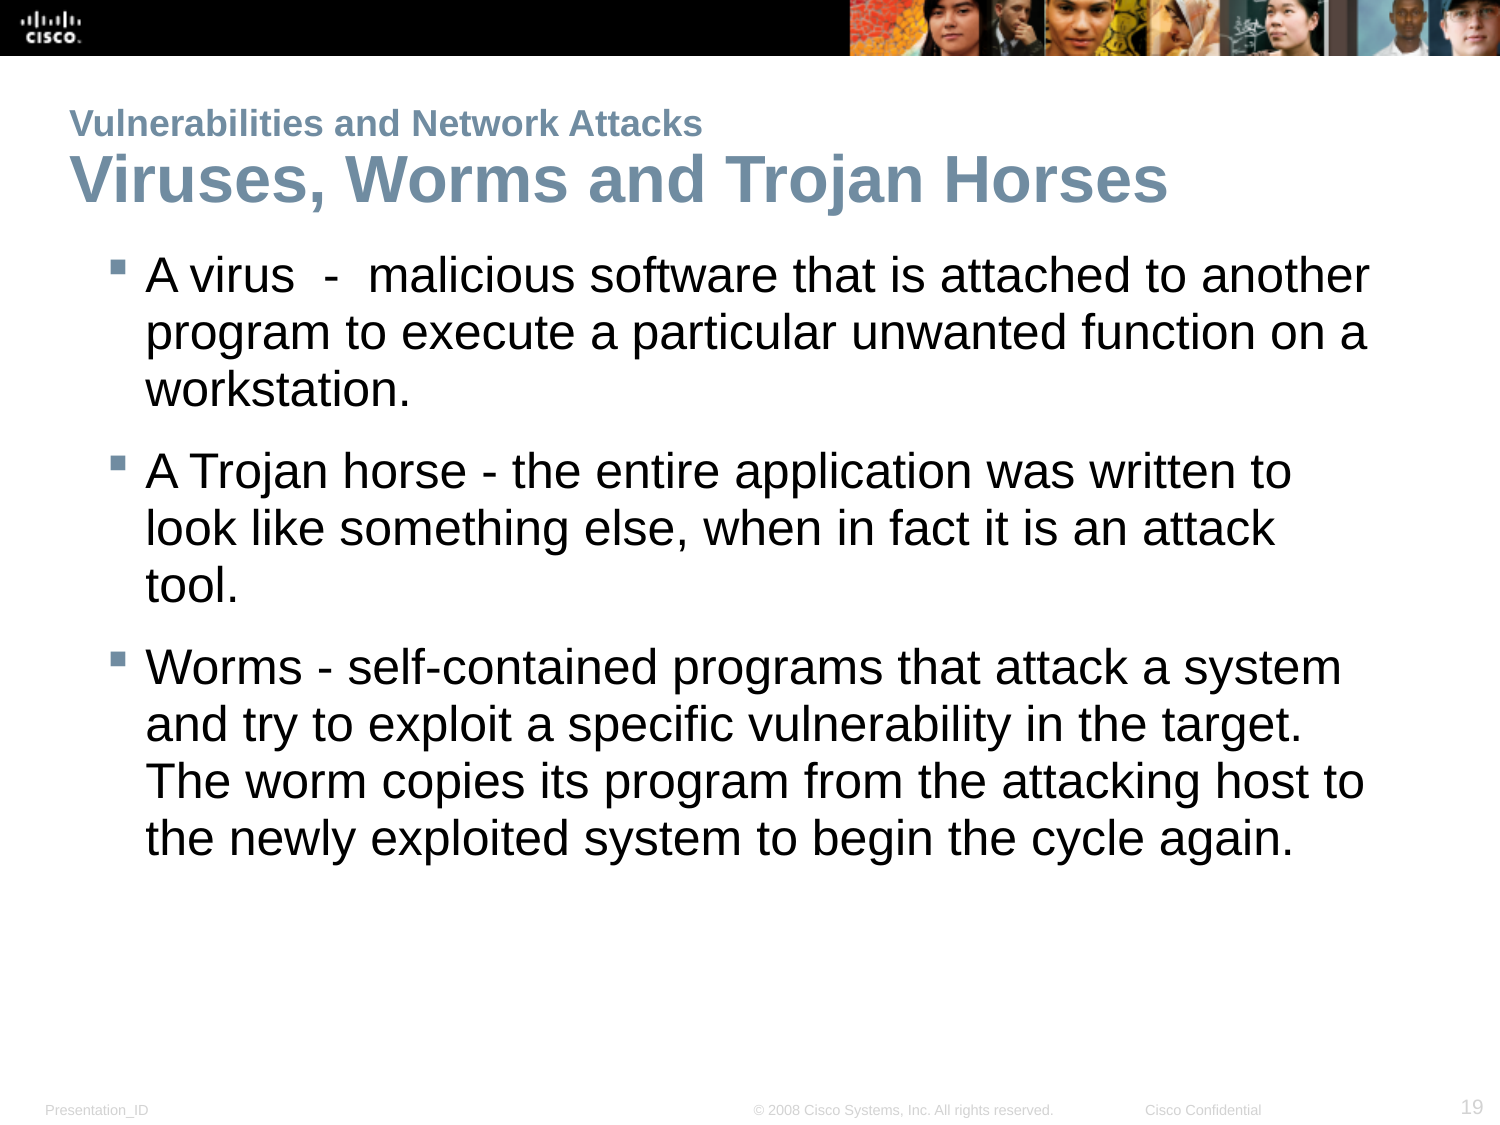

# Vulnerabilities and Network Attacks Viruses, Worms and Trojan Horses
A virus  -  malicious software that is attached to another program to execute a particular unwanted function on a workstation.
A Trojan horse - the entire application was written to look like something else, when in fact it is an attack tool.
Worms - self-contained programs that attack a system and try to exploit a specific vulnerability in the target. The worm copies its program from the attacking host to the newly exploited system to begin the cycle again.